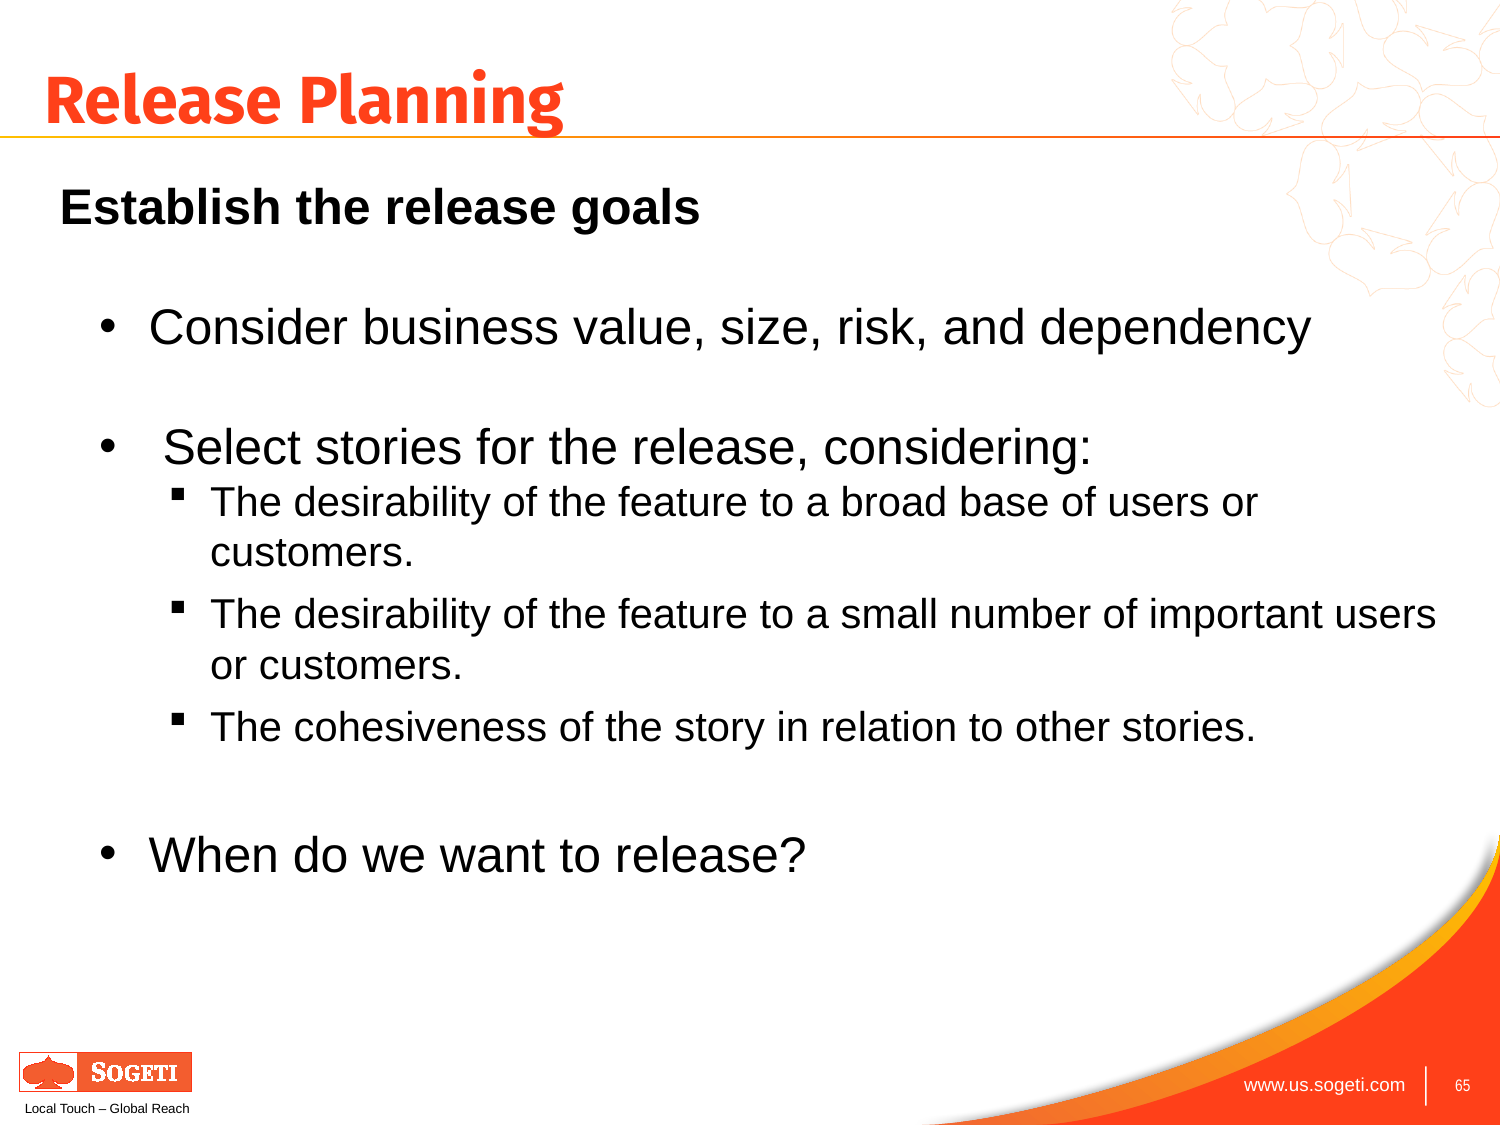

# Release Planning
Establish the release goals

 Consider business value, size, risk, and dependency

  Select stories for the release, considering:
The desirability of the feature to a broad base of users or customers.
The desirability of the feature to a small number of important users or customers.
The cohesiveness of the story in relation to other stories.

 When do we want to release?